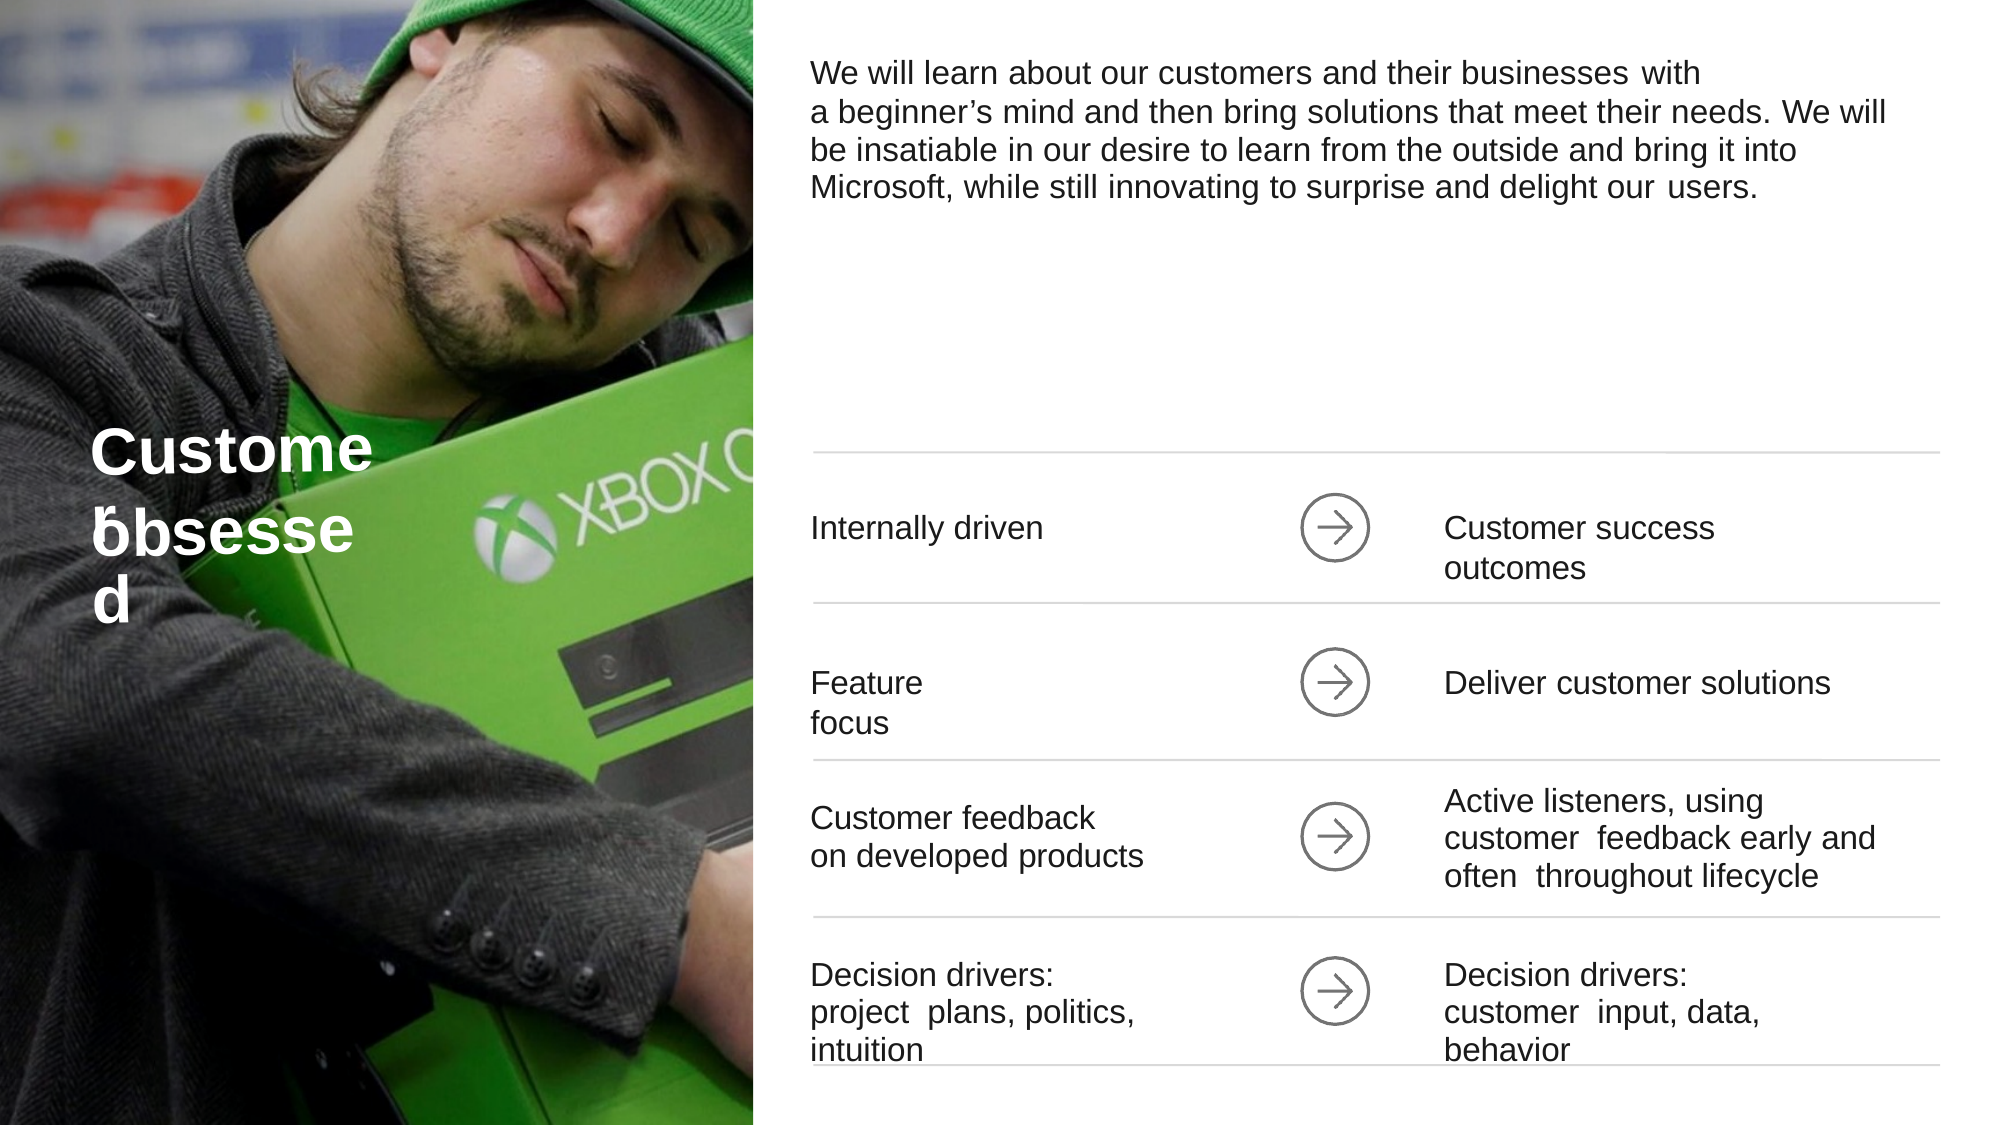

We will learn about our customers and their businesses with
a beginner’s mind and then bring solutions that meet their needs. We will  be insatiable in our desire to learn from the outside and bring it into  Microsoft, while still innovating to surprise and delight our users.
Customer

obsessed
Internally driven
Customer success outcomes

Feature focus
Deliver customer solutions

Active listeners, using customer  feedback early and often  throughout lifecycle
Customer feedback
on developed products

Decision drivers: project  plans, politics, intuition
Decision drivers: customer  input, data, behavior